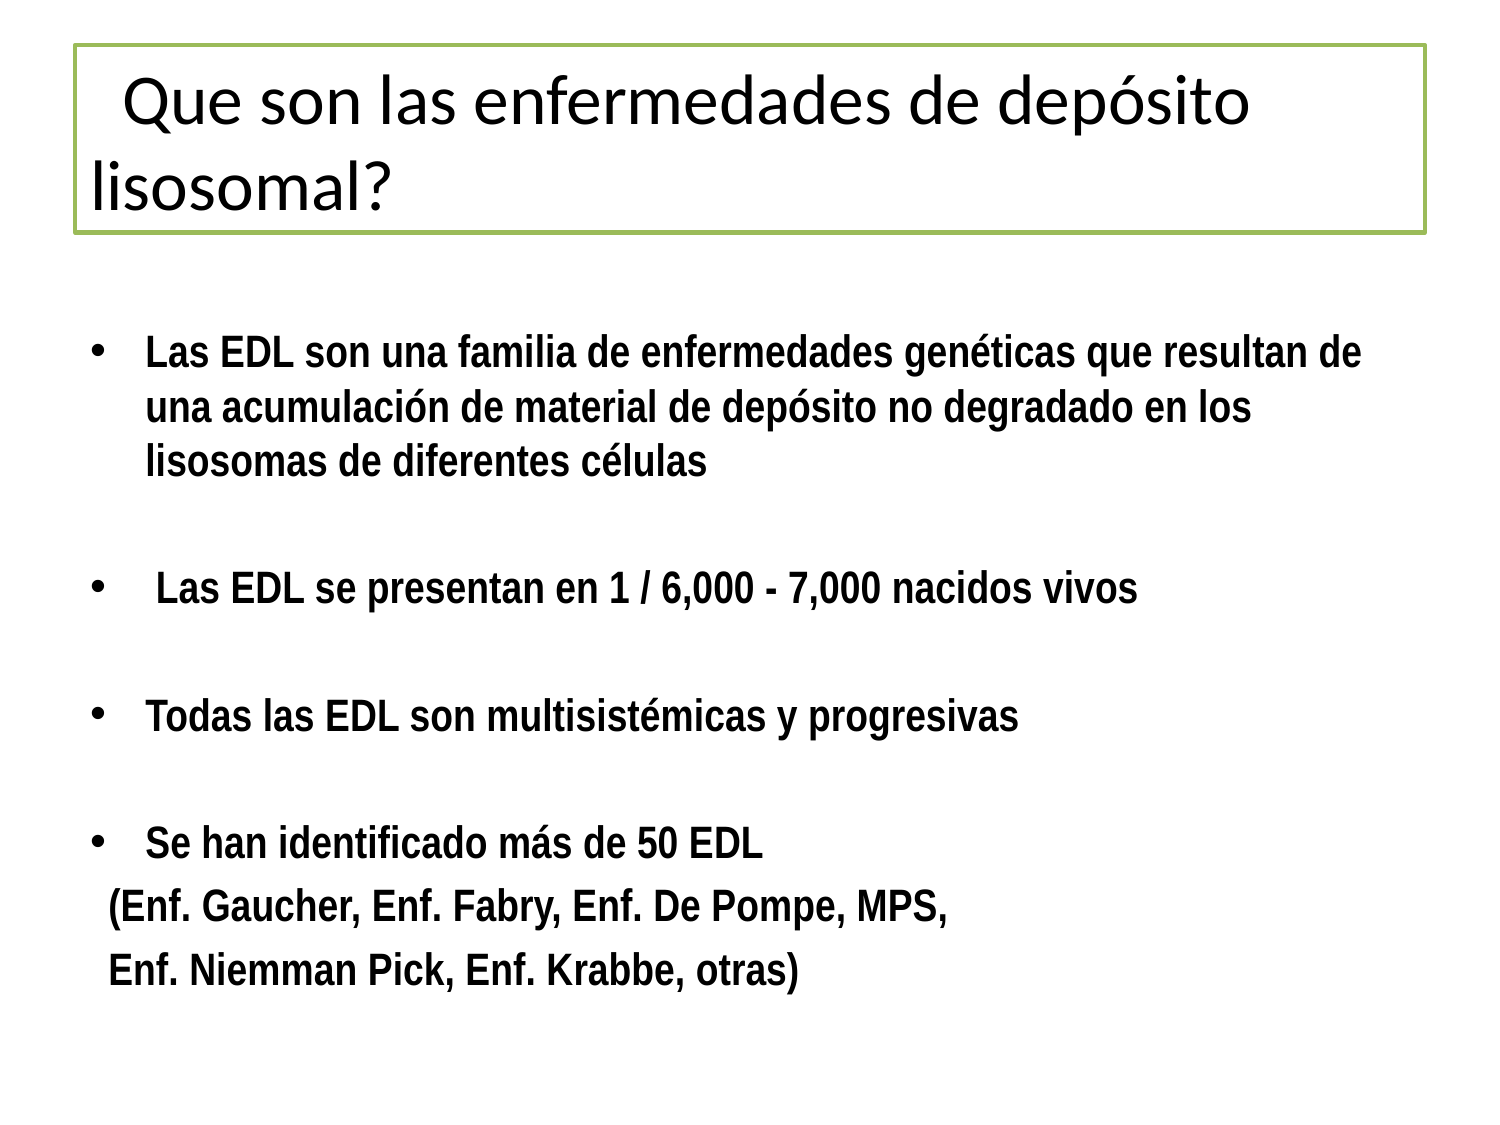

# Que son las enfermedades de depósito lisosomal?

Las EDL son una familia de enfermedades genéticas que resultan de una acumulación de material de depósito no degradado en los lisosomas de diferentes células

 Las EDL se presentan en 1 / 6,000 - 7,000 nacidos vivos

Todas las EDL son multisistémicas y progresivas

Se han identificado más de 50 EDL
(Enf. Gaucher, Enf. Fabry, Enf. De Pompe, MPS,
Enf. Niemman Pick, Enf. Krabbe, otras)